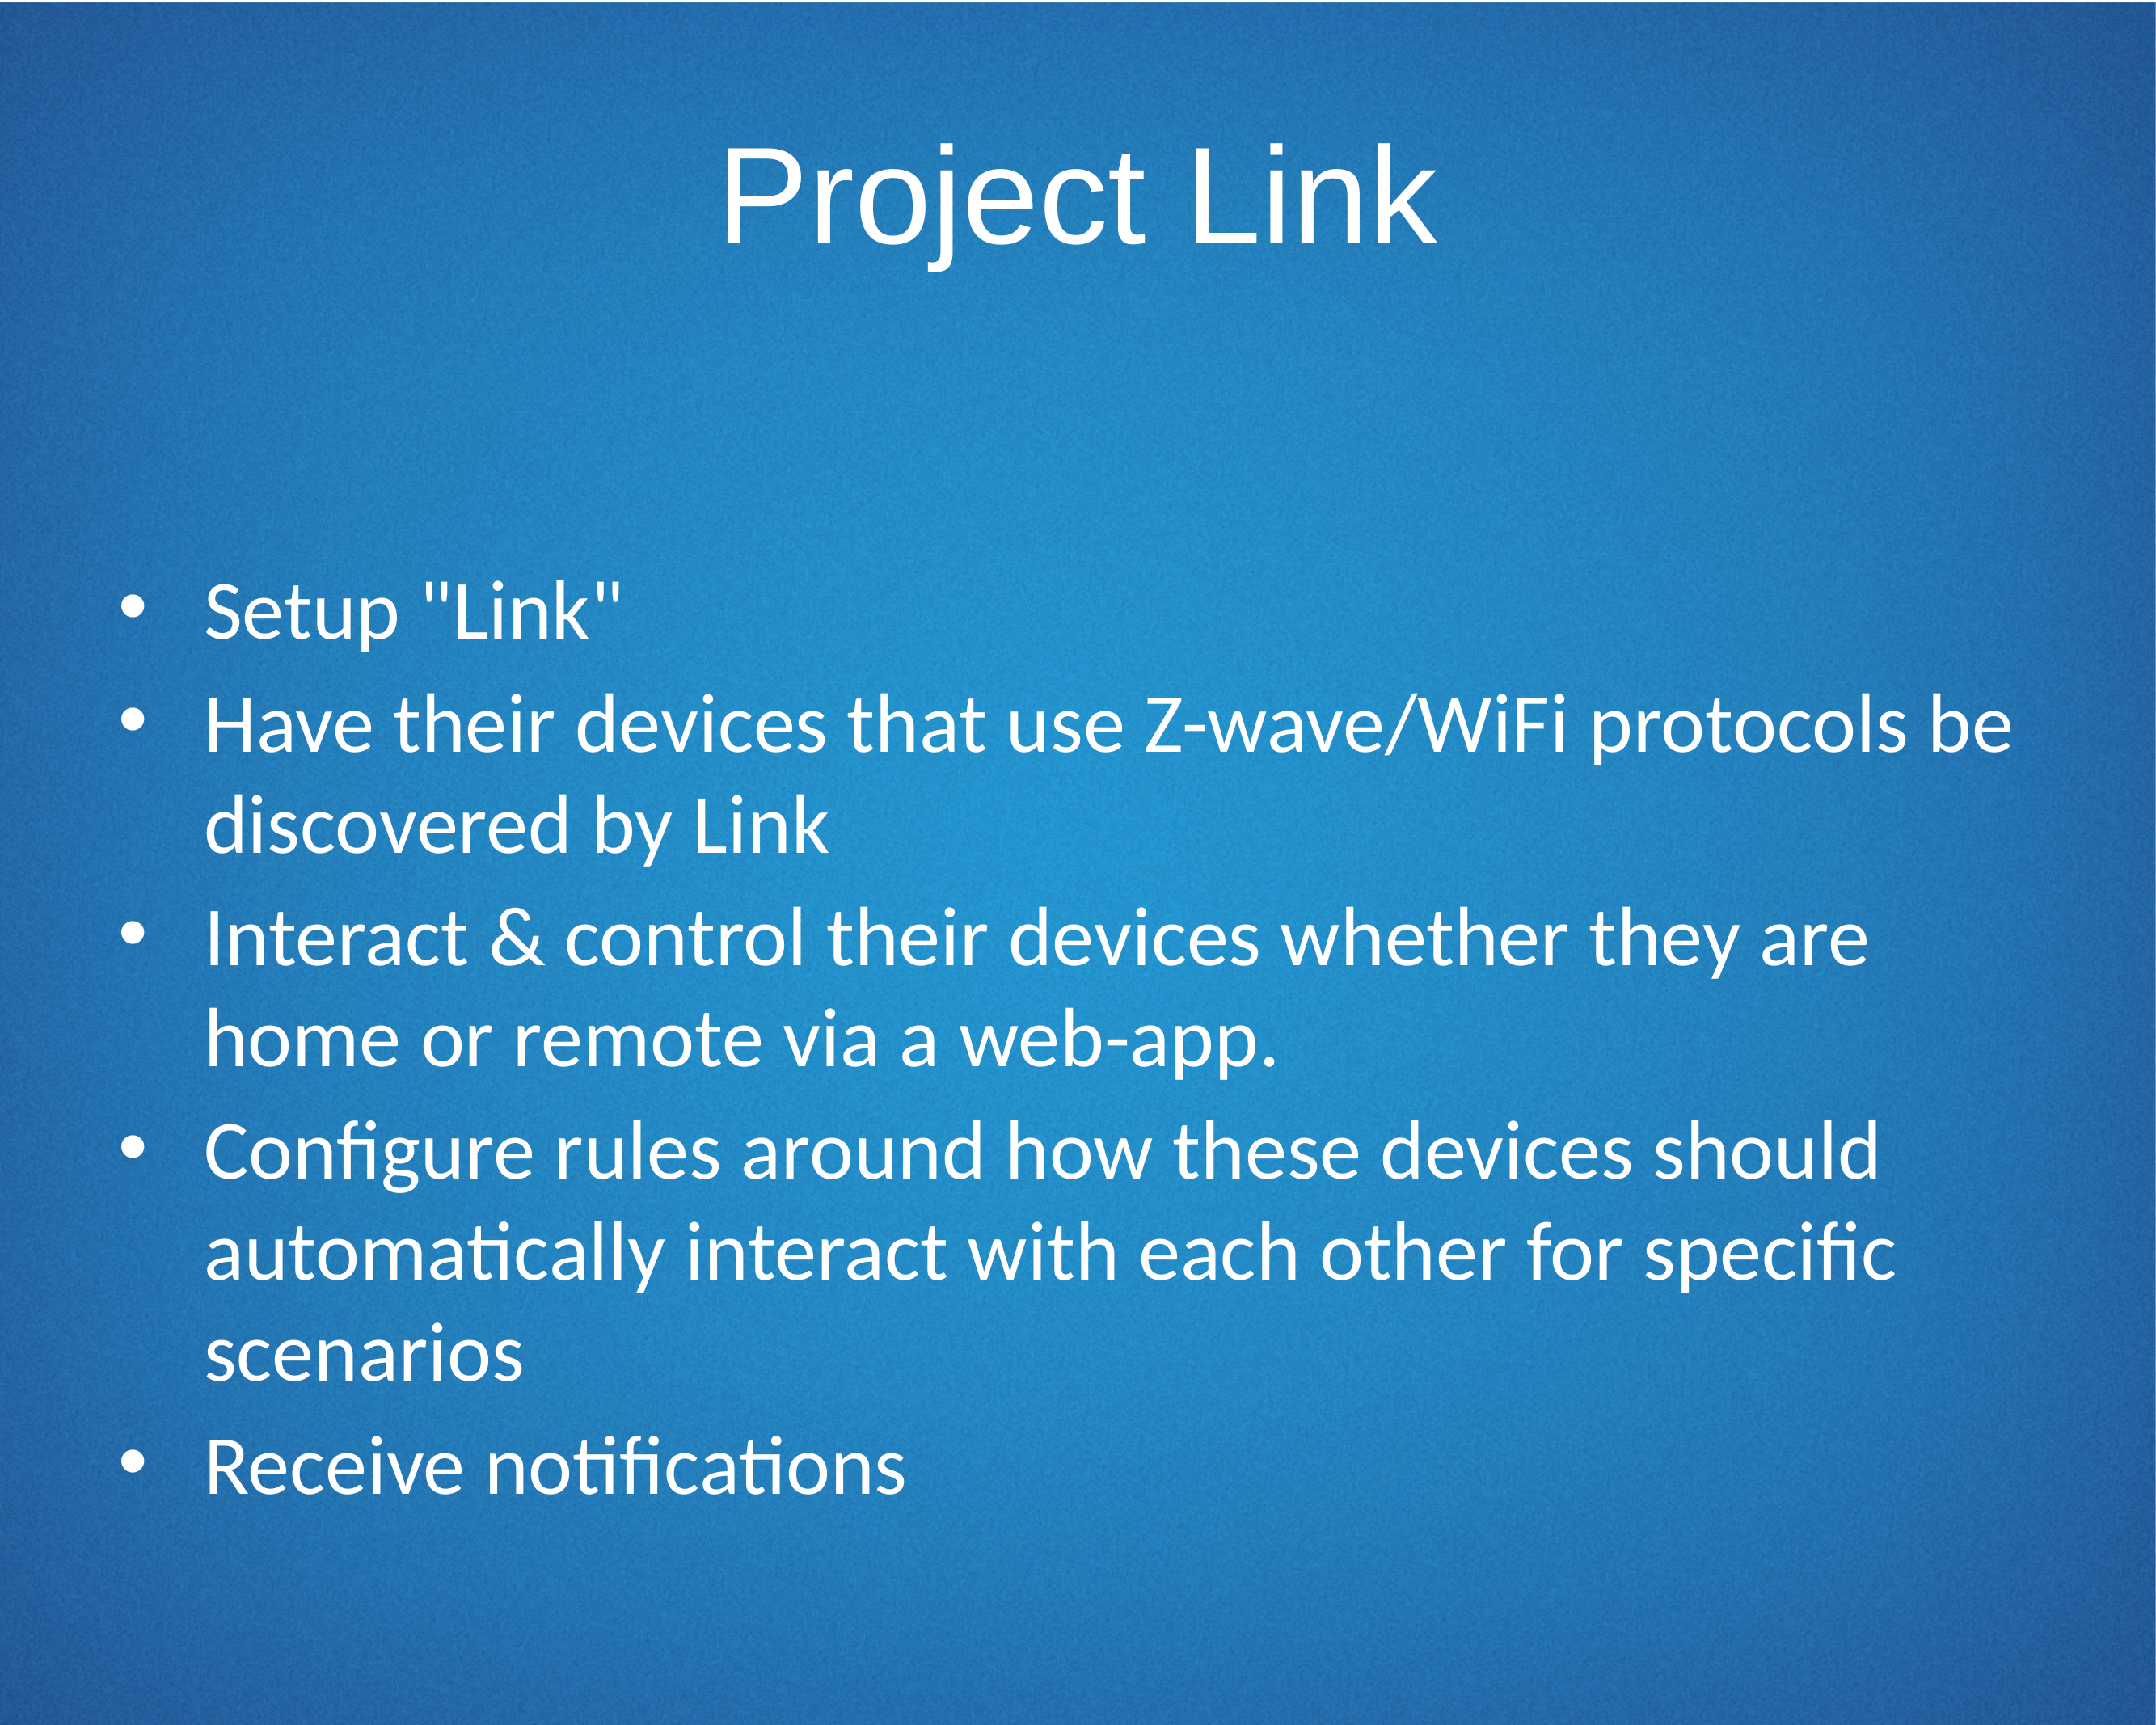

# Project Link

Setup "Link"
Have their devices that use Z-wave/WiFi protocols be discovered by Link
Interact & control their devices whether they are home or remote via a web-app.
Configure rules around how these devices should automatically interact with each other for specific scenarios
Receive notifications